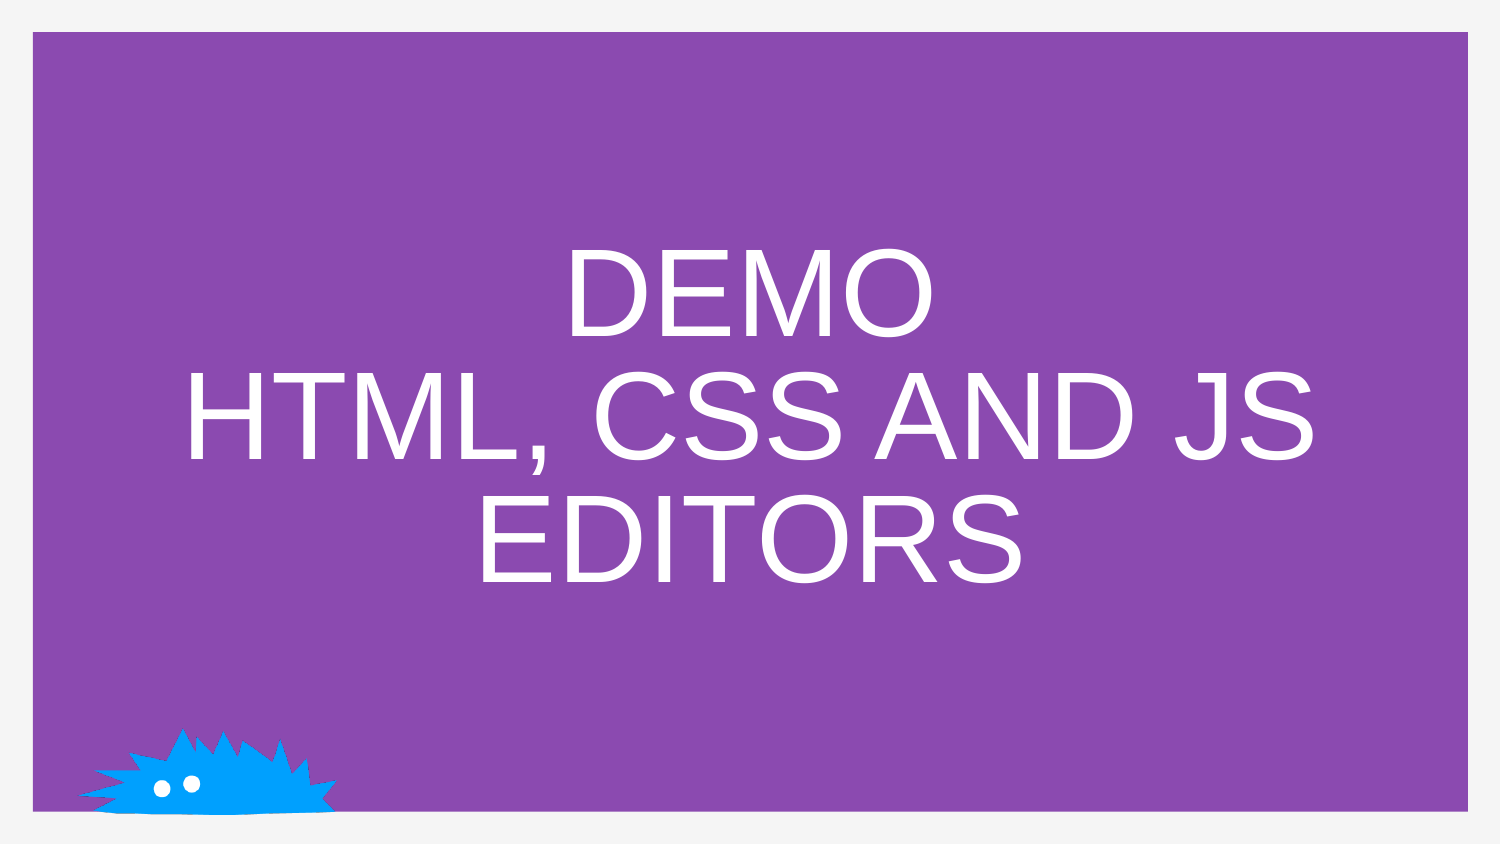

# Demo HTML, CSS and JS editors